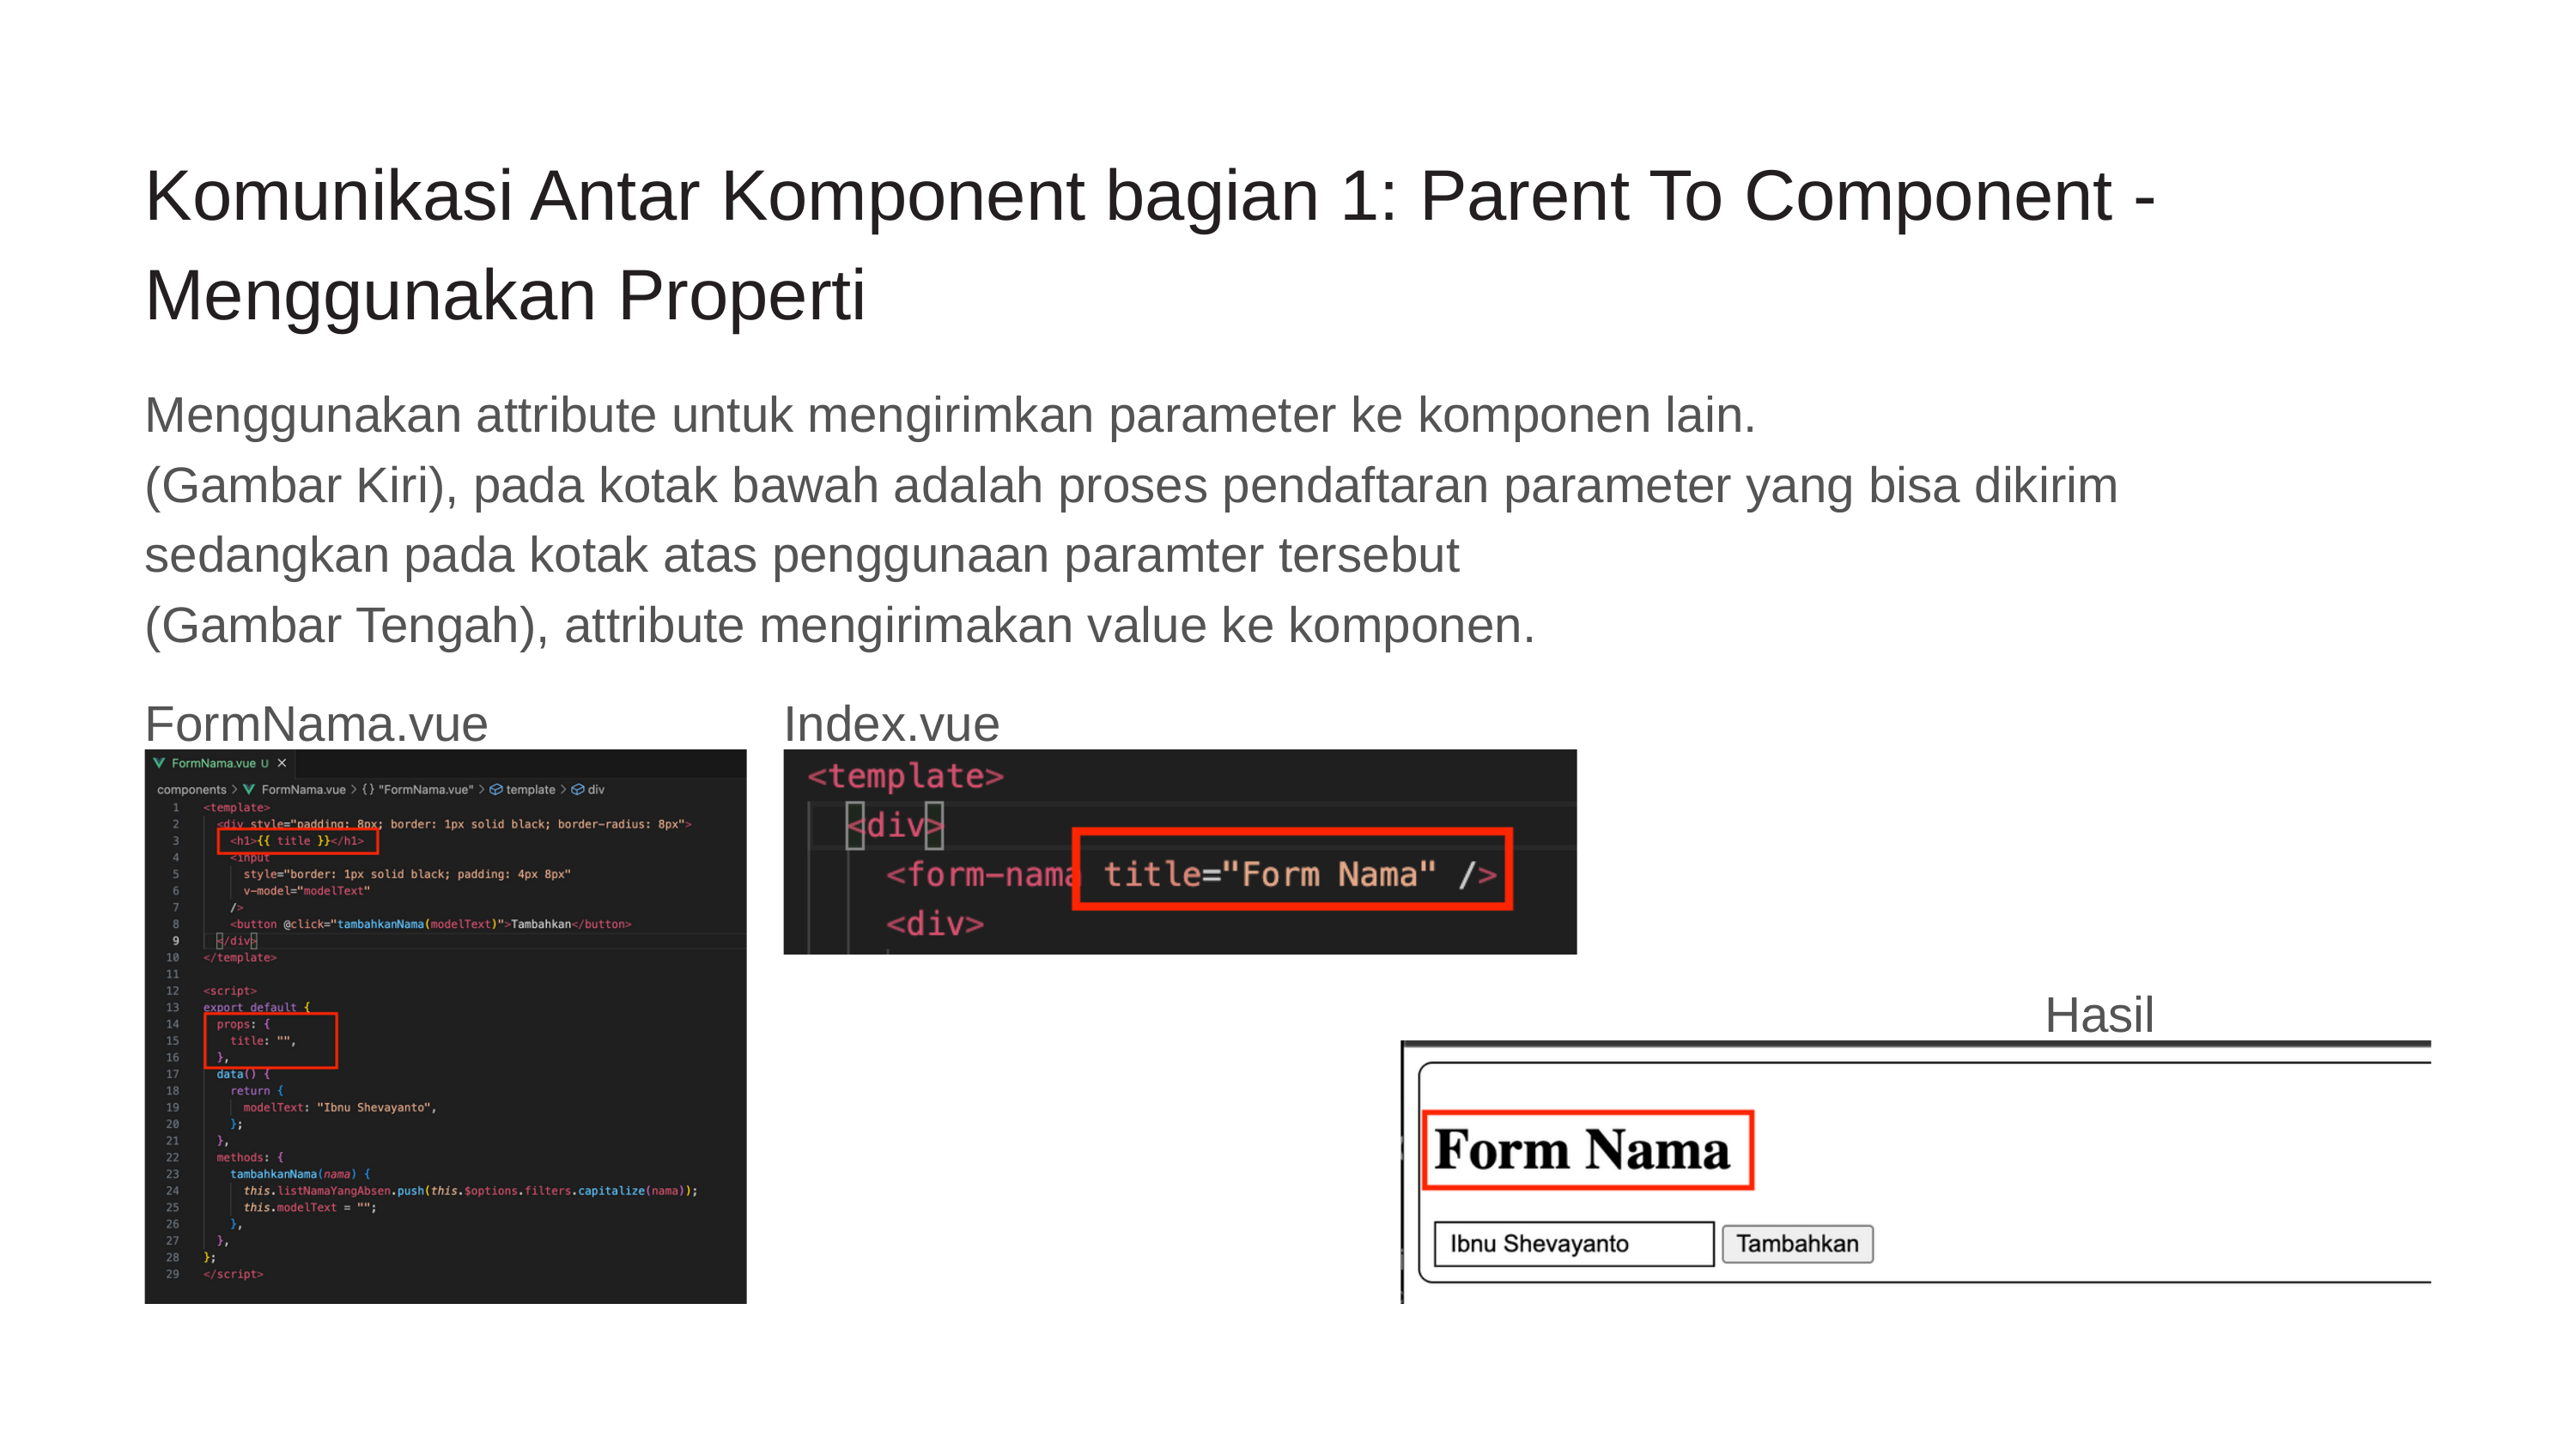

Komunikasi Antar Komponent bagian 1: Parent To Component - Menggunakan Properti
Menggunakan attribute untuk mengirimkan parameter ke komponen lain.
(Gambar Kiri), pada kotak bawah adalah proses pendaftaran parameter yang bisa dikirim sedangkan pada kotak atas penggunaan paramter tersebut
(Gambar Tengah), attribute mengirimakan value ke komponen.

FormNama.vue
Index.vue

Hasil